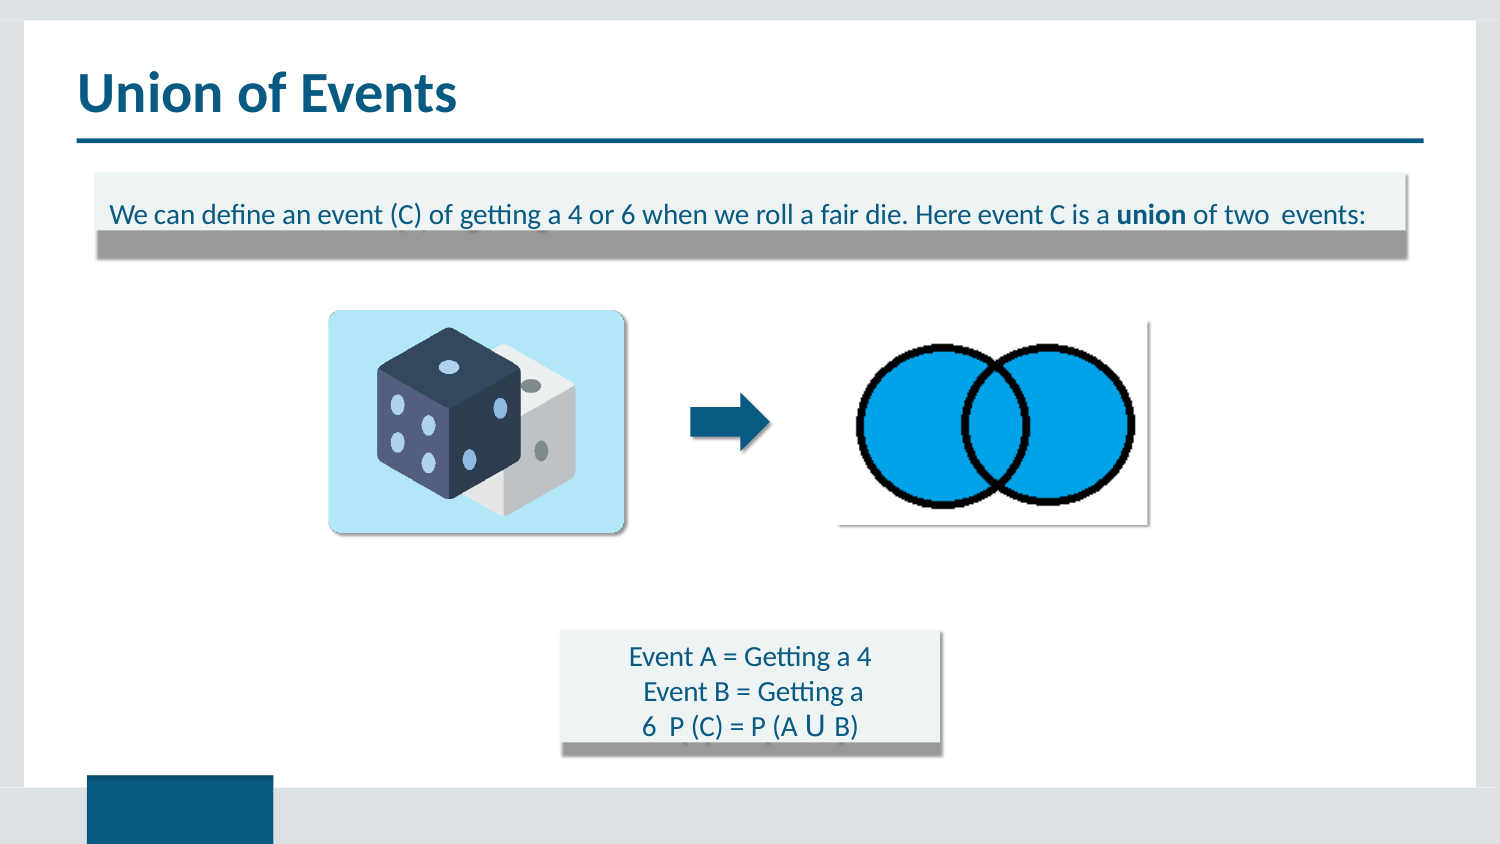

# Union of Events

We can define an event (C) of getting a 4 or 6 when we roll a fair die. Here event C is a union of two events:

Event A = Getting a 4  Event B = Getting a 6  P (C) = P (A ꓴ B)